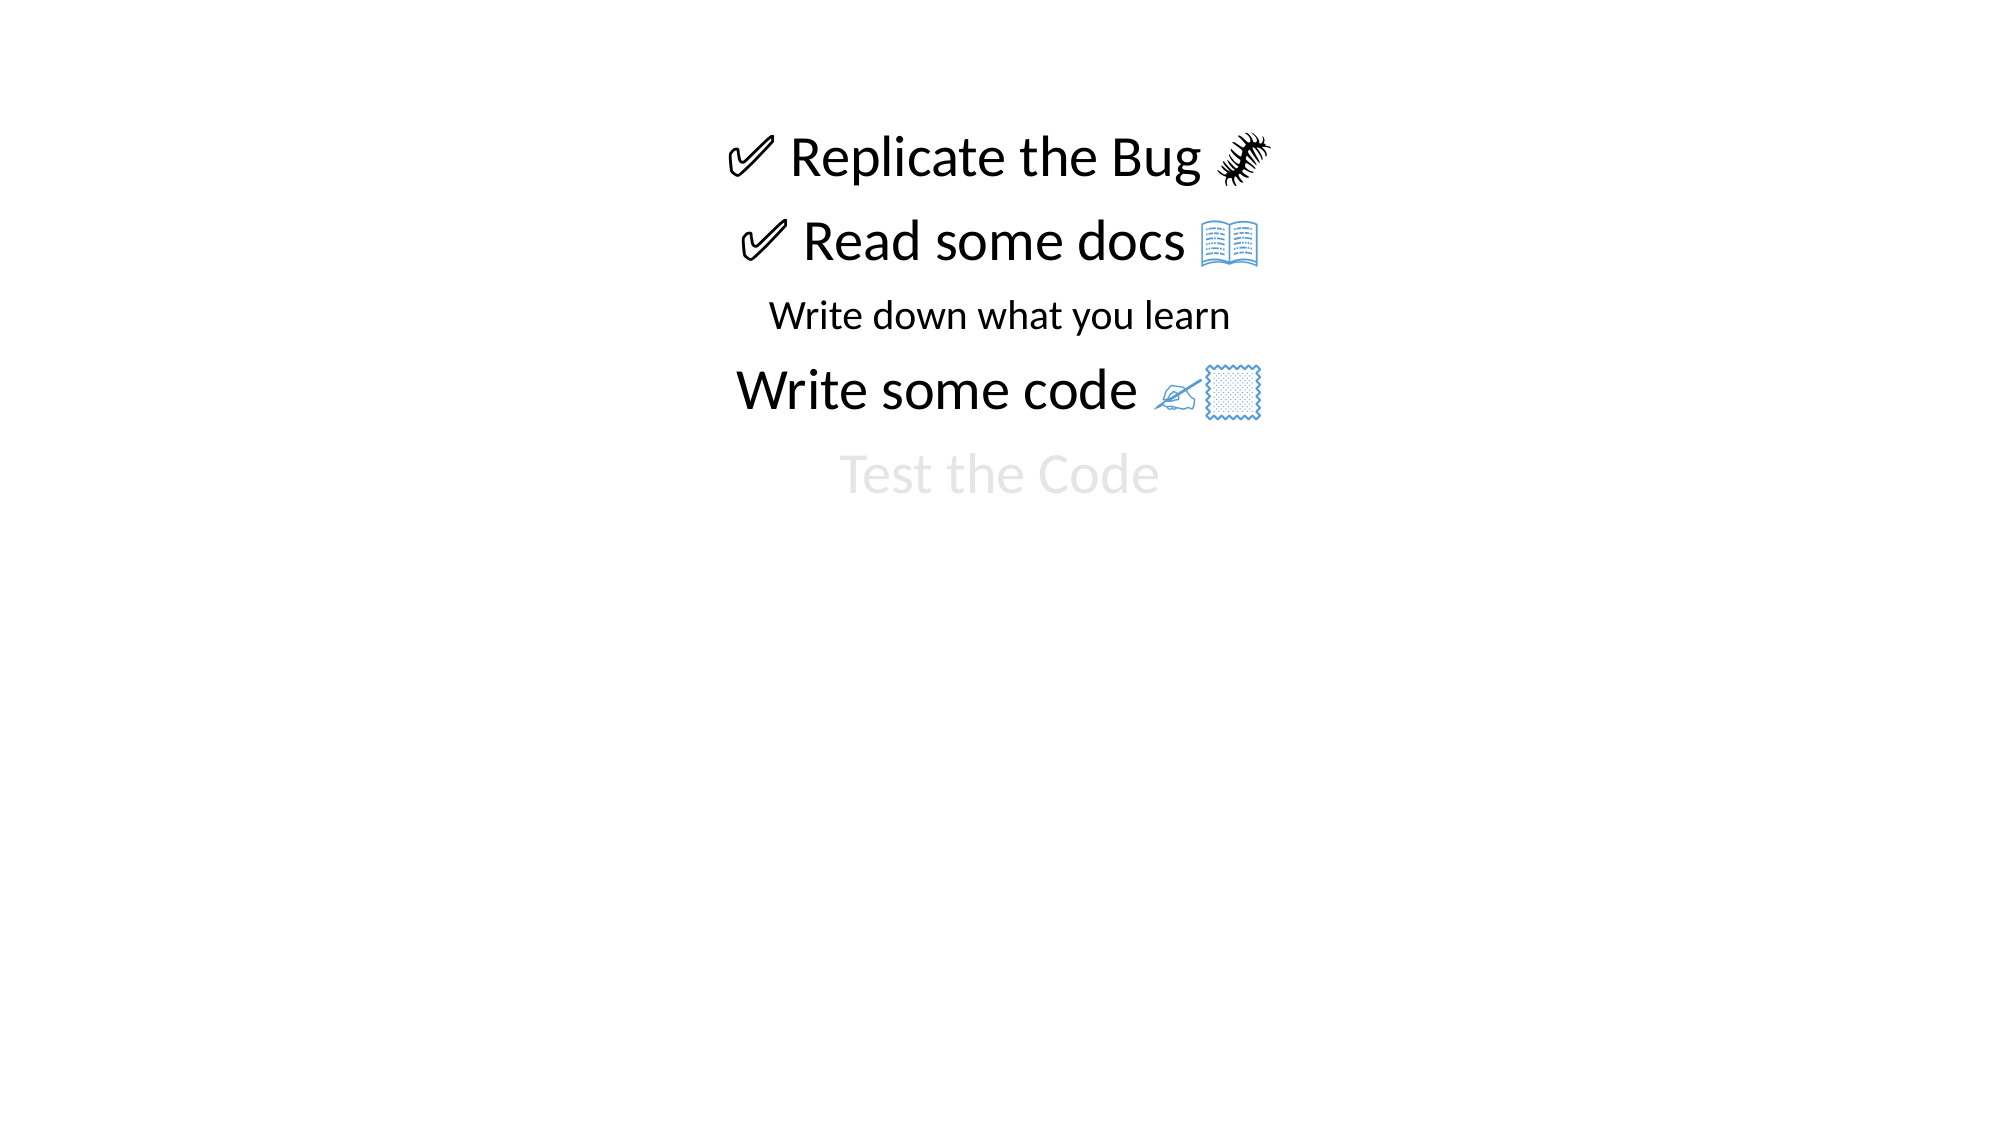

✅ Replicate the Bug 🐛
✅ Read some docs 📖
Write down what you learn
Write some code ✍🏻
Test the Code